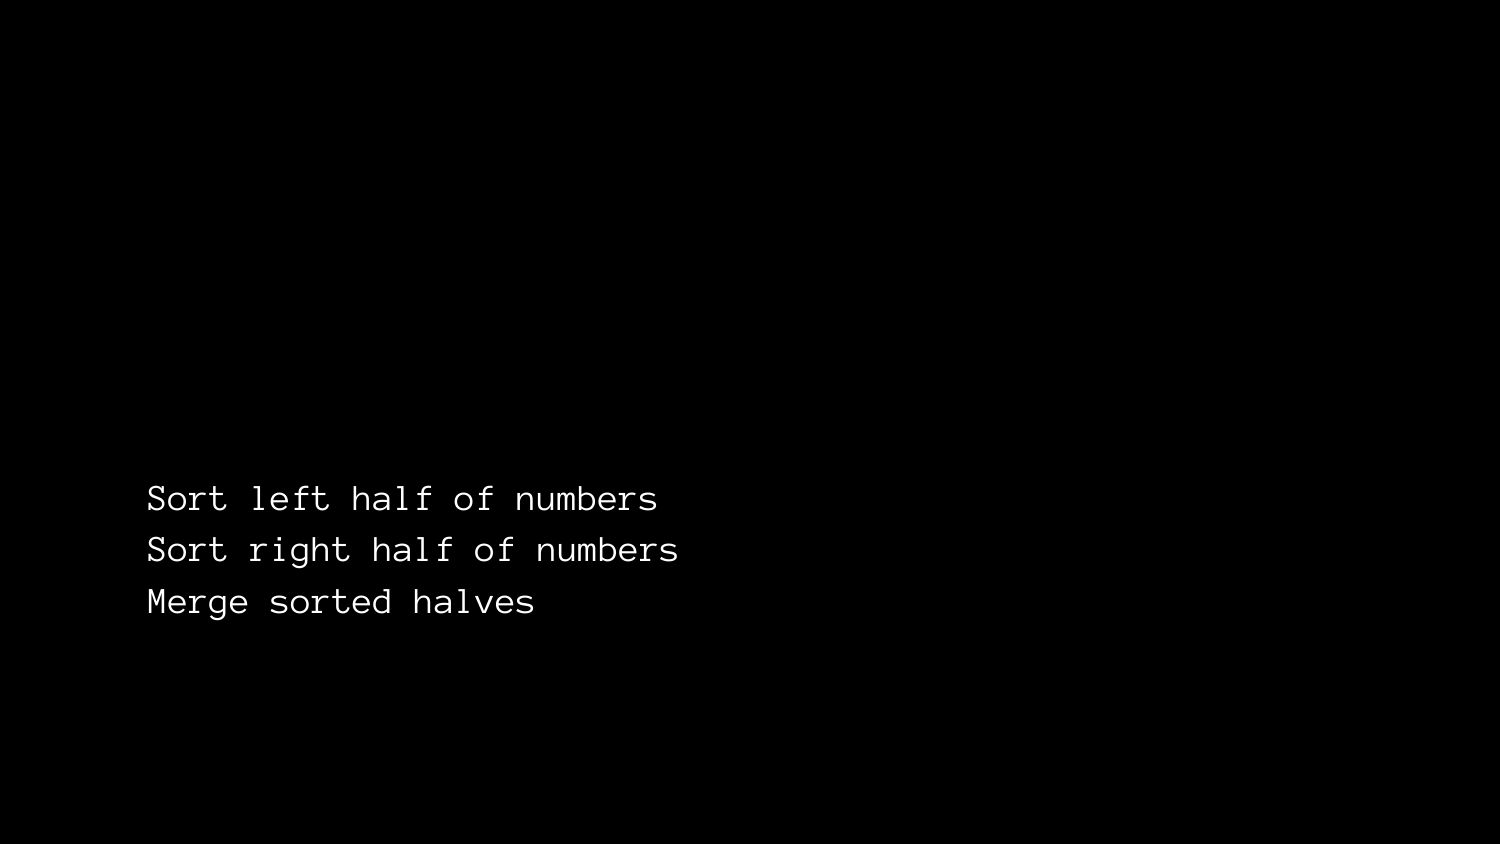

Sort left half of numbers
    Sort right half of numbers
    Merge sorted halves